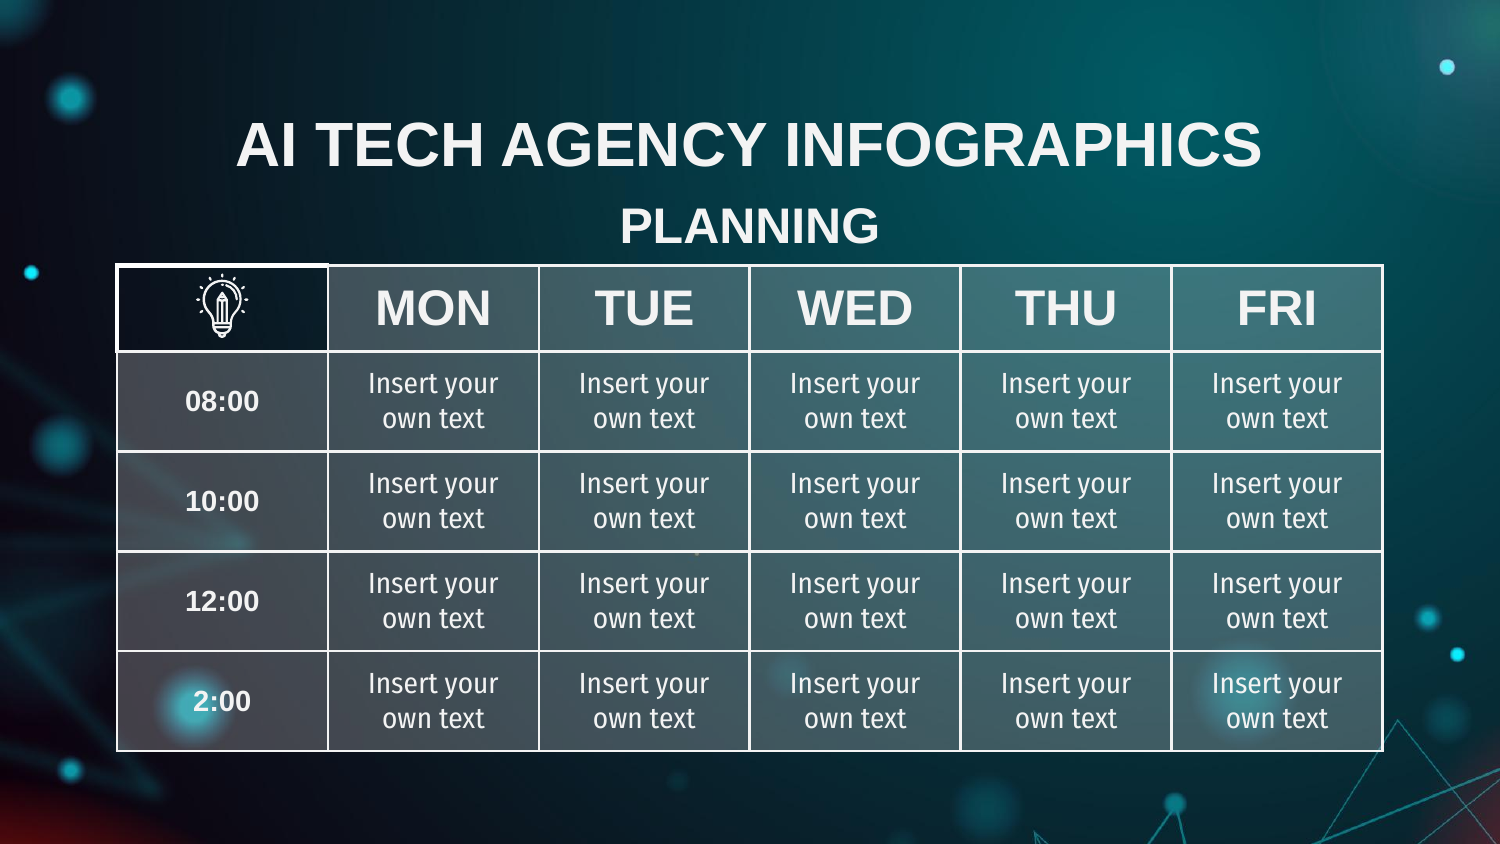

# AI TECH AGENCY INFOGRAPHICS
PLANNING
|  | MON | TUE | WED | THU | FRI |
| --- | --- | --- | --- | --- | --- |
| 08:00 | Insert your own text | Insert your own text | Insert your own text | Insert your own text | Insert your own text |
| 10:00 | Insert your own text | Insert your own text | Insert your own text | Insert your own text | Insert your own text |
| 12:00 | Insert your own text | Insert your own text | Insert your own text | Insert your own text | Insert your own text |
| 2:00 | Insert your own text | Insert your own text | Insert your own text | Insert your own text | Insert your own text |